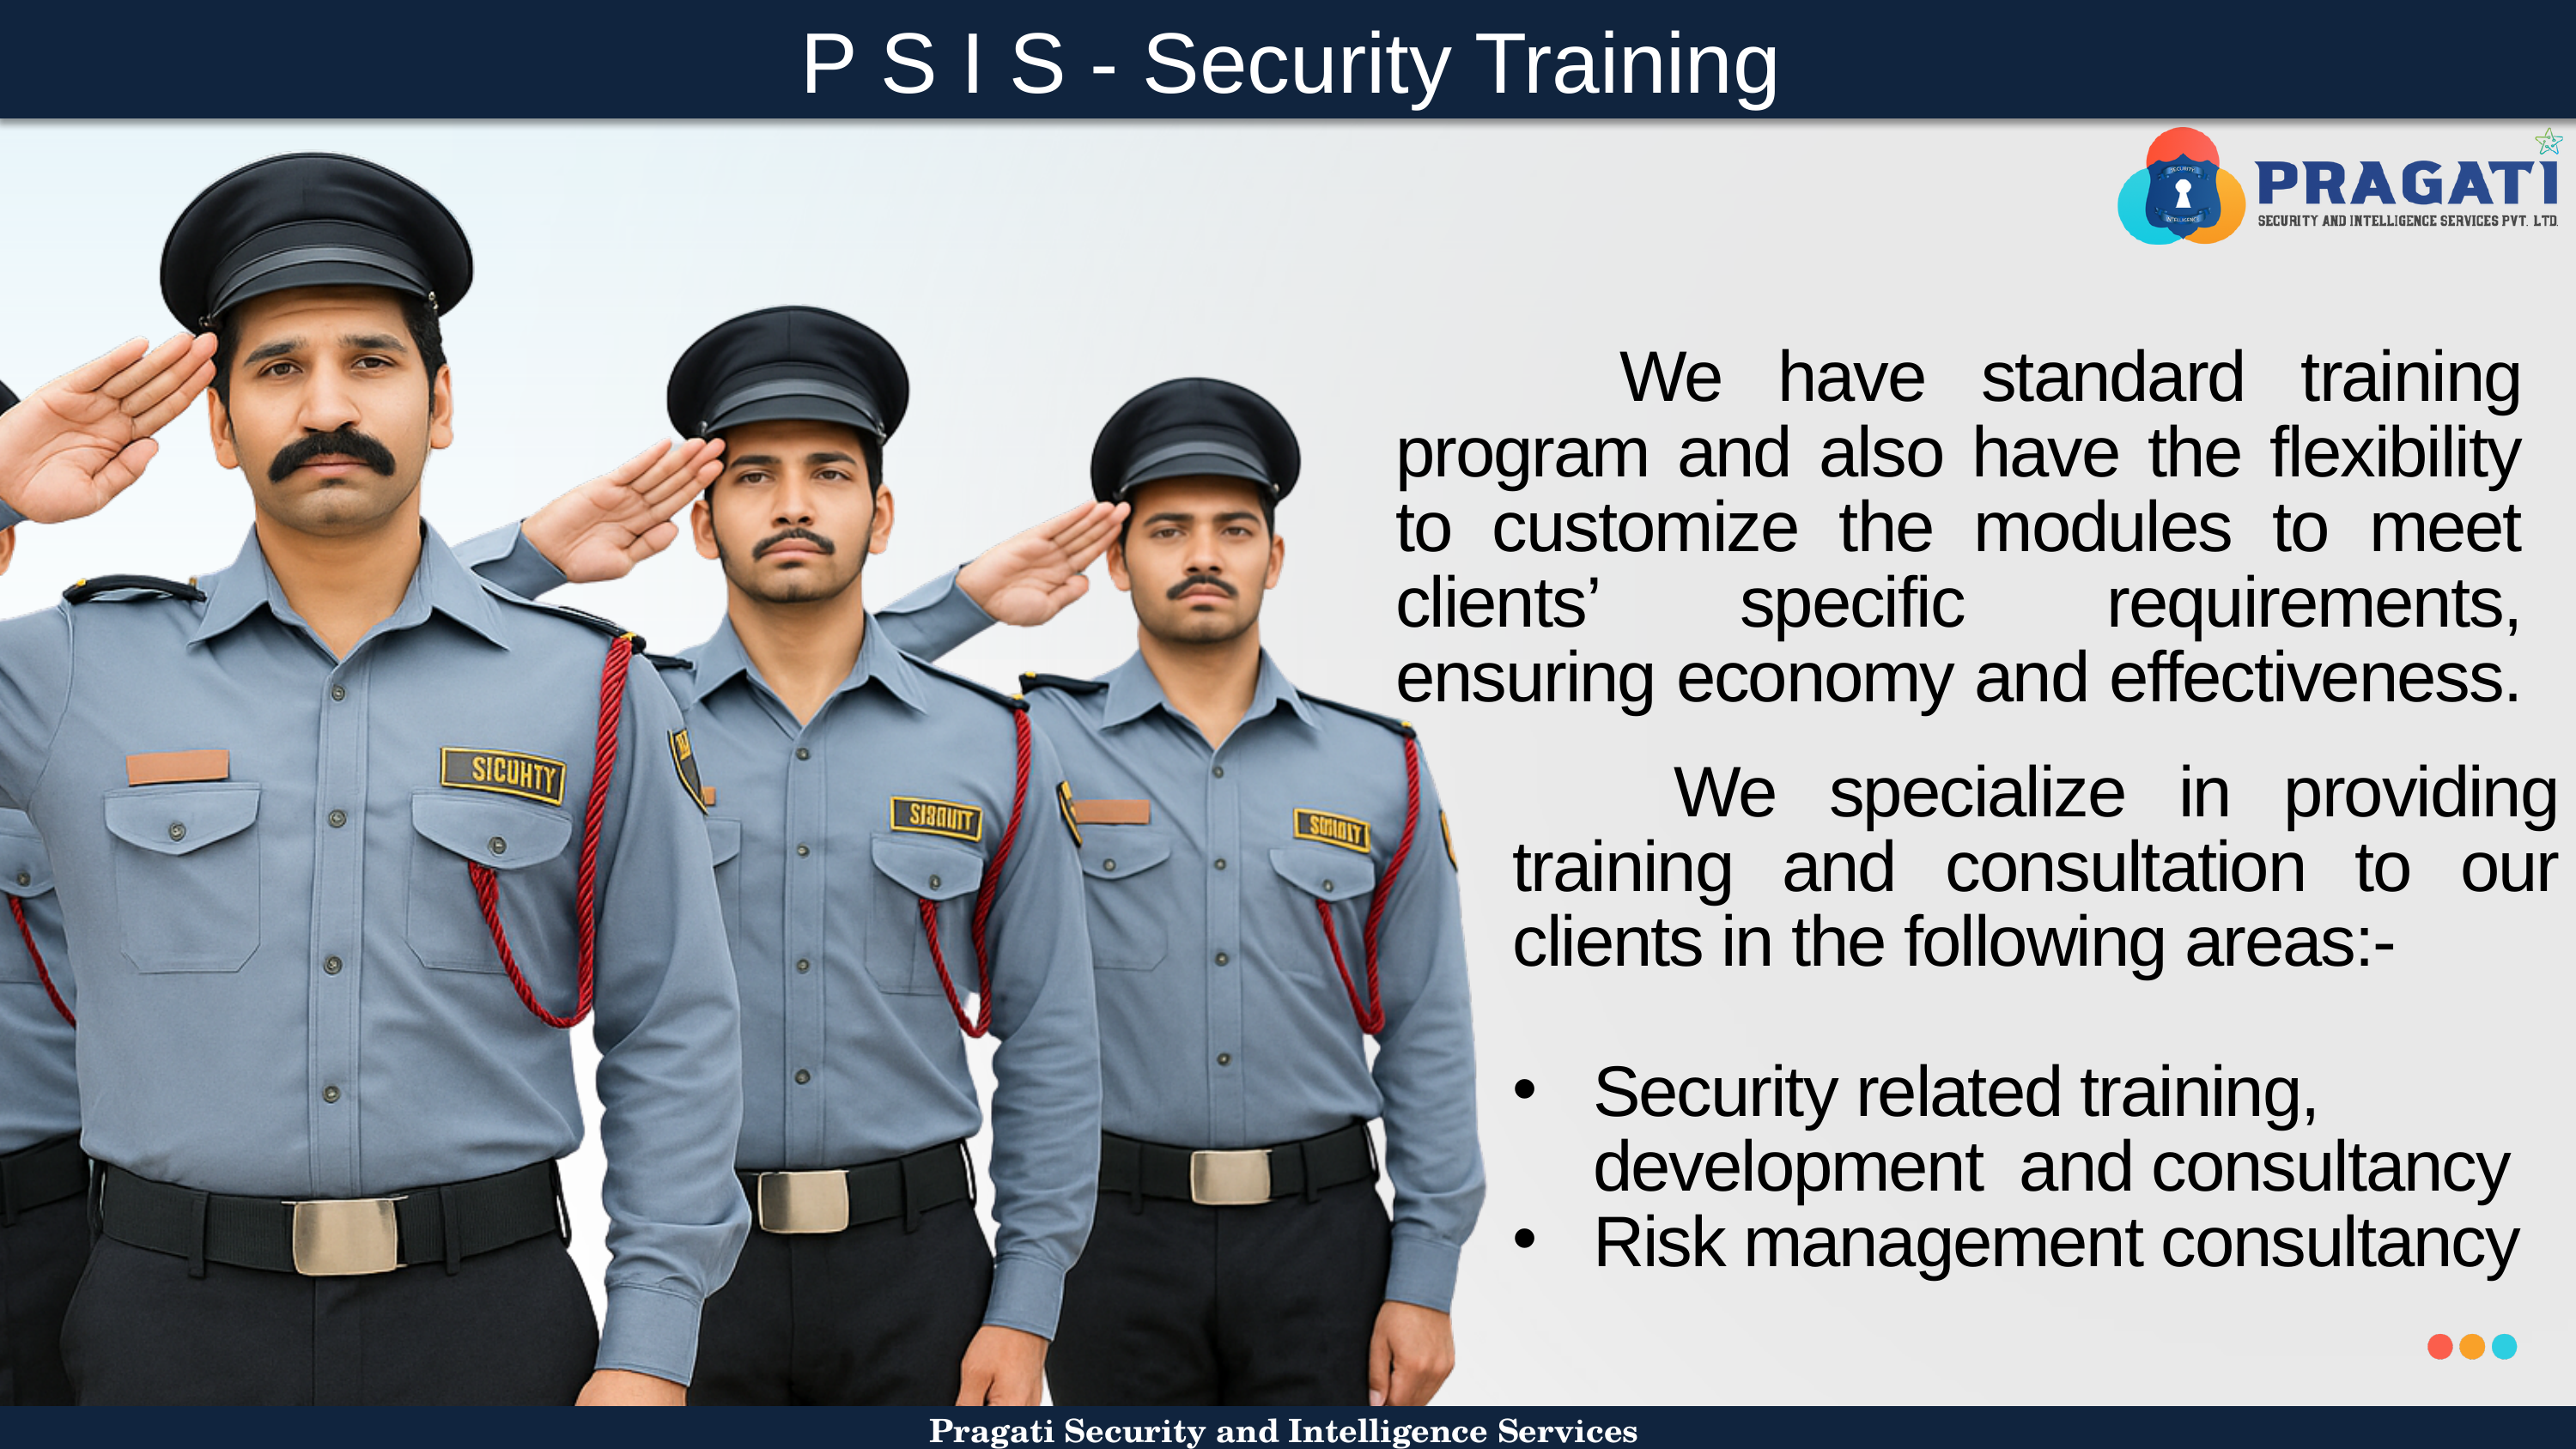

P S I S - Security Training

    We have standard training program and also have the flexibility to customize the modules to meet clients’ specific requirements, ensuring economy and effectiveness.

   We specialize in providing training and consultation to our clients in the following areas:-

Security related training, development  and consultancy
Risk management consultancy

Pragati Security and Intelligence Services